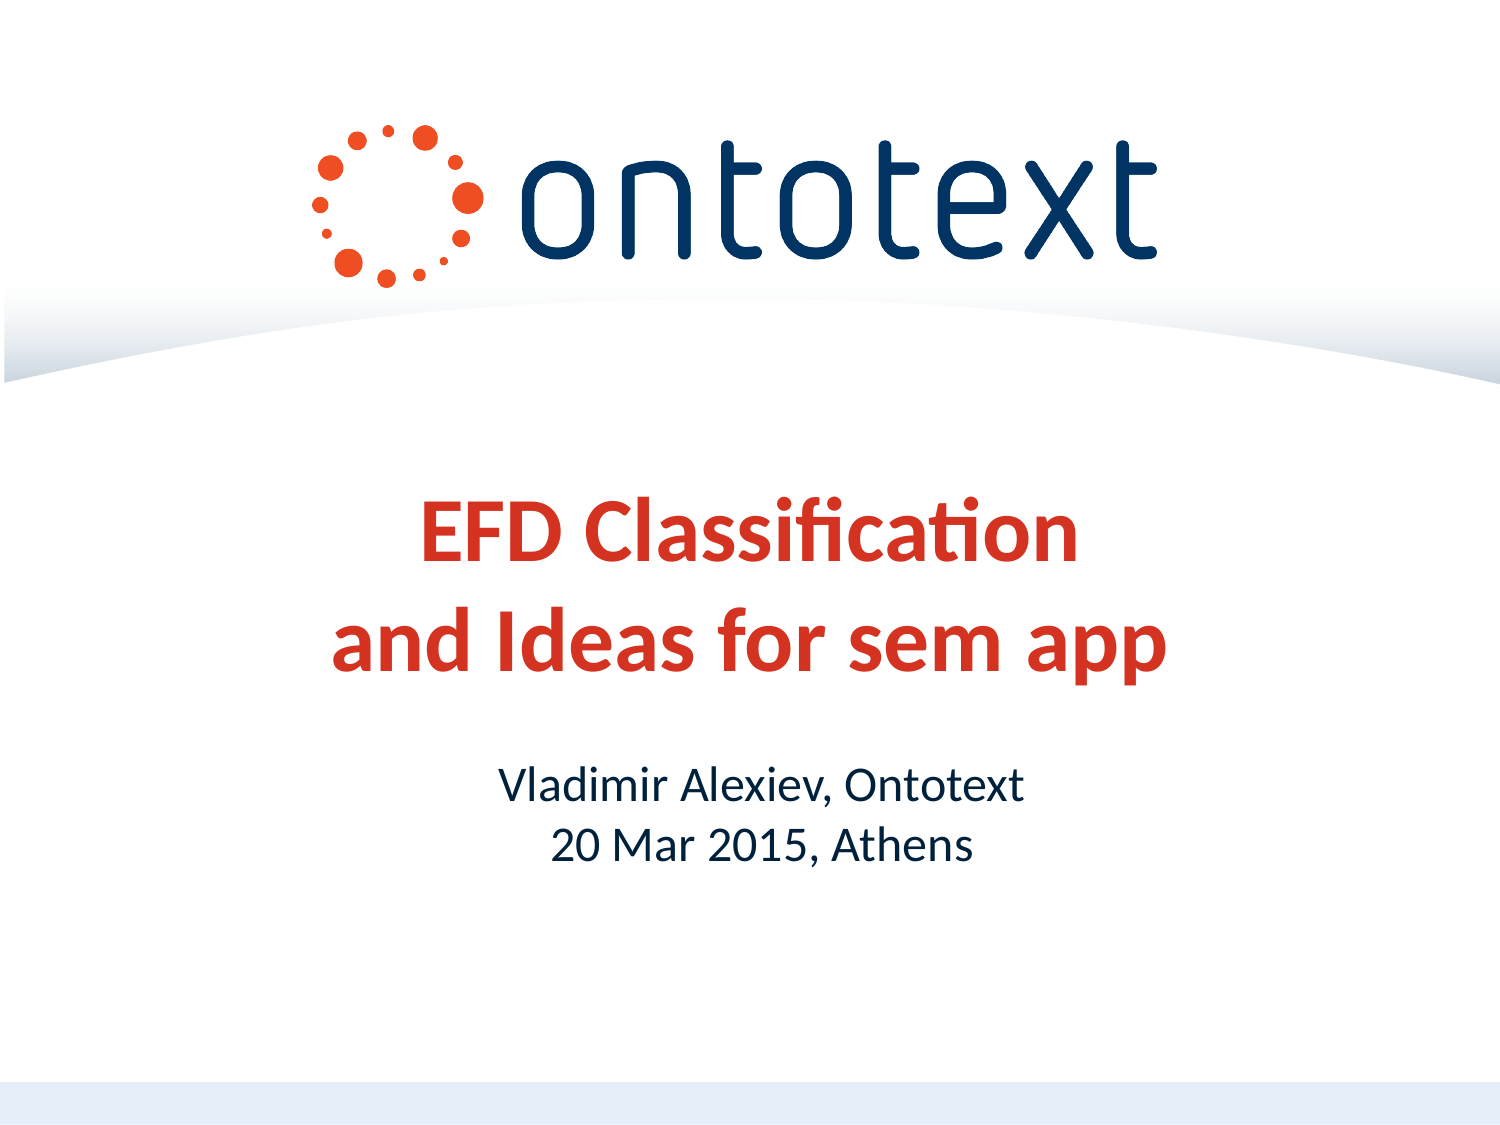

# EFD Classification and Ideas for sem app
Vladimir Alexiev, Ontotext
20 Mar 2015, Athens